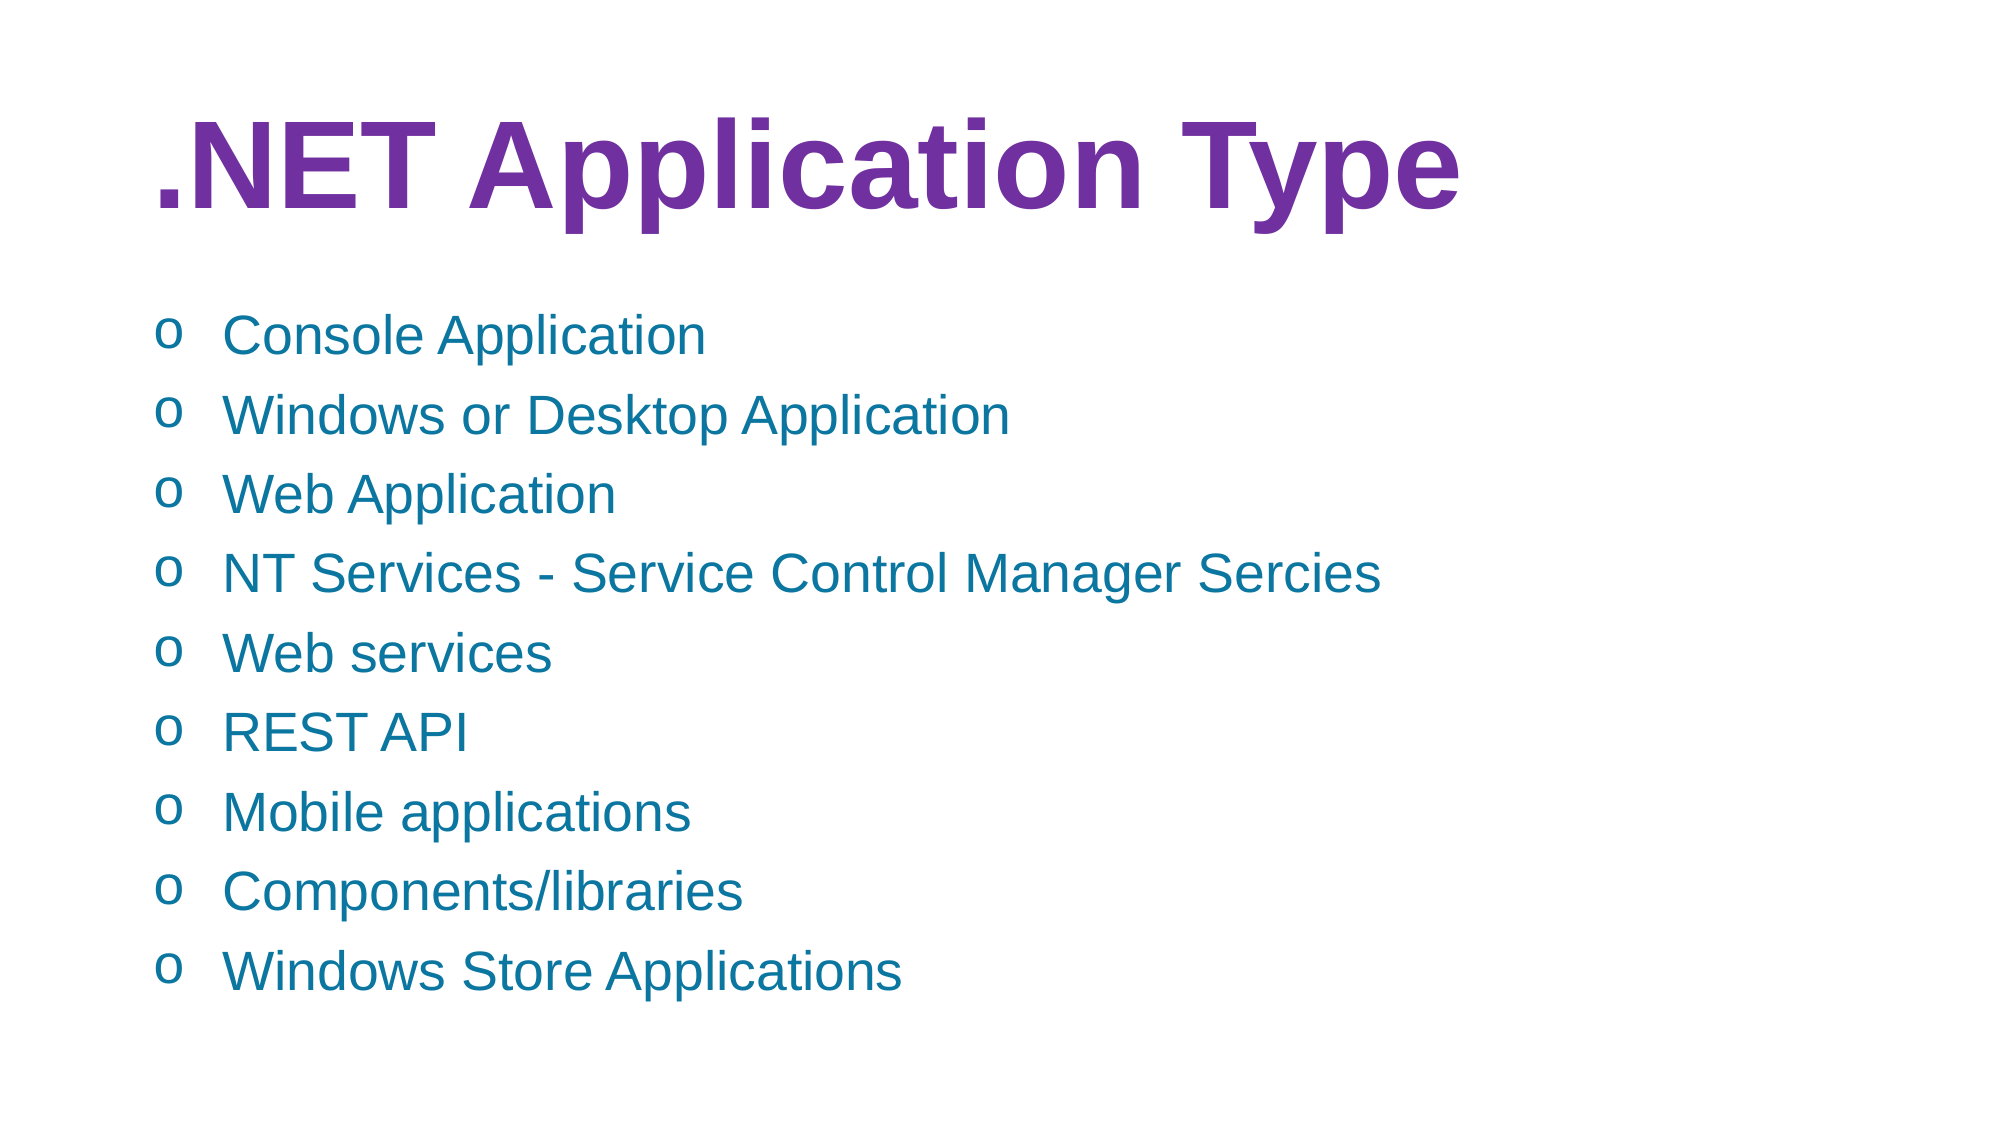

# .NET Application Type
Console Application
Windows or Desktop Application
Web Application
NT Services - Service Control Manager Sercies
Web services
REST API
Mobile applications
Components/libraries
Windows Store Applications